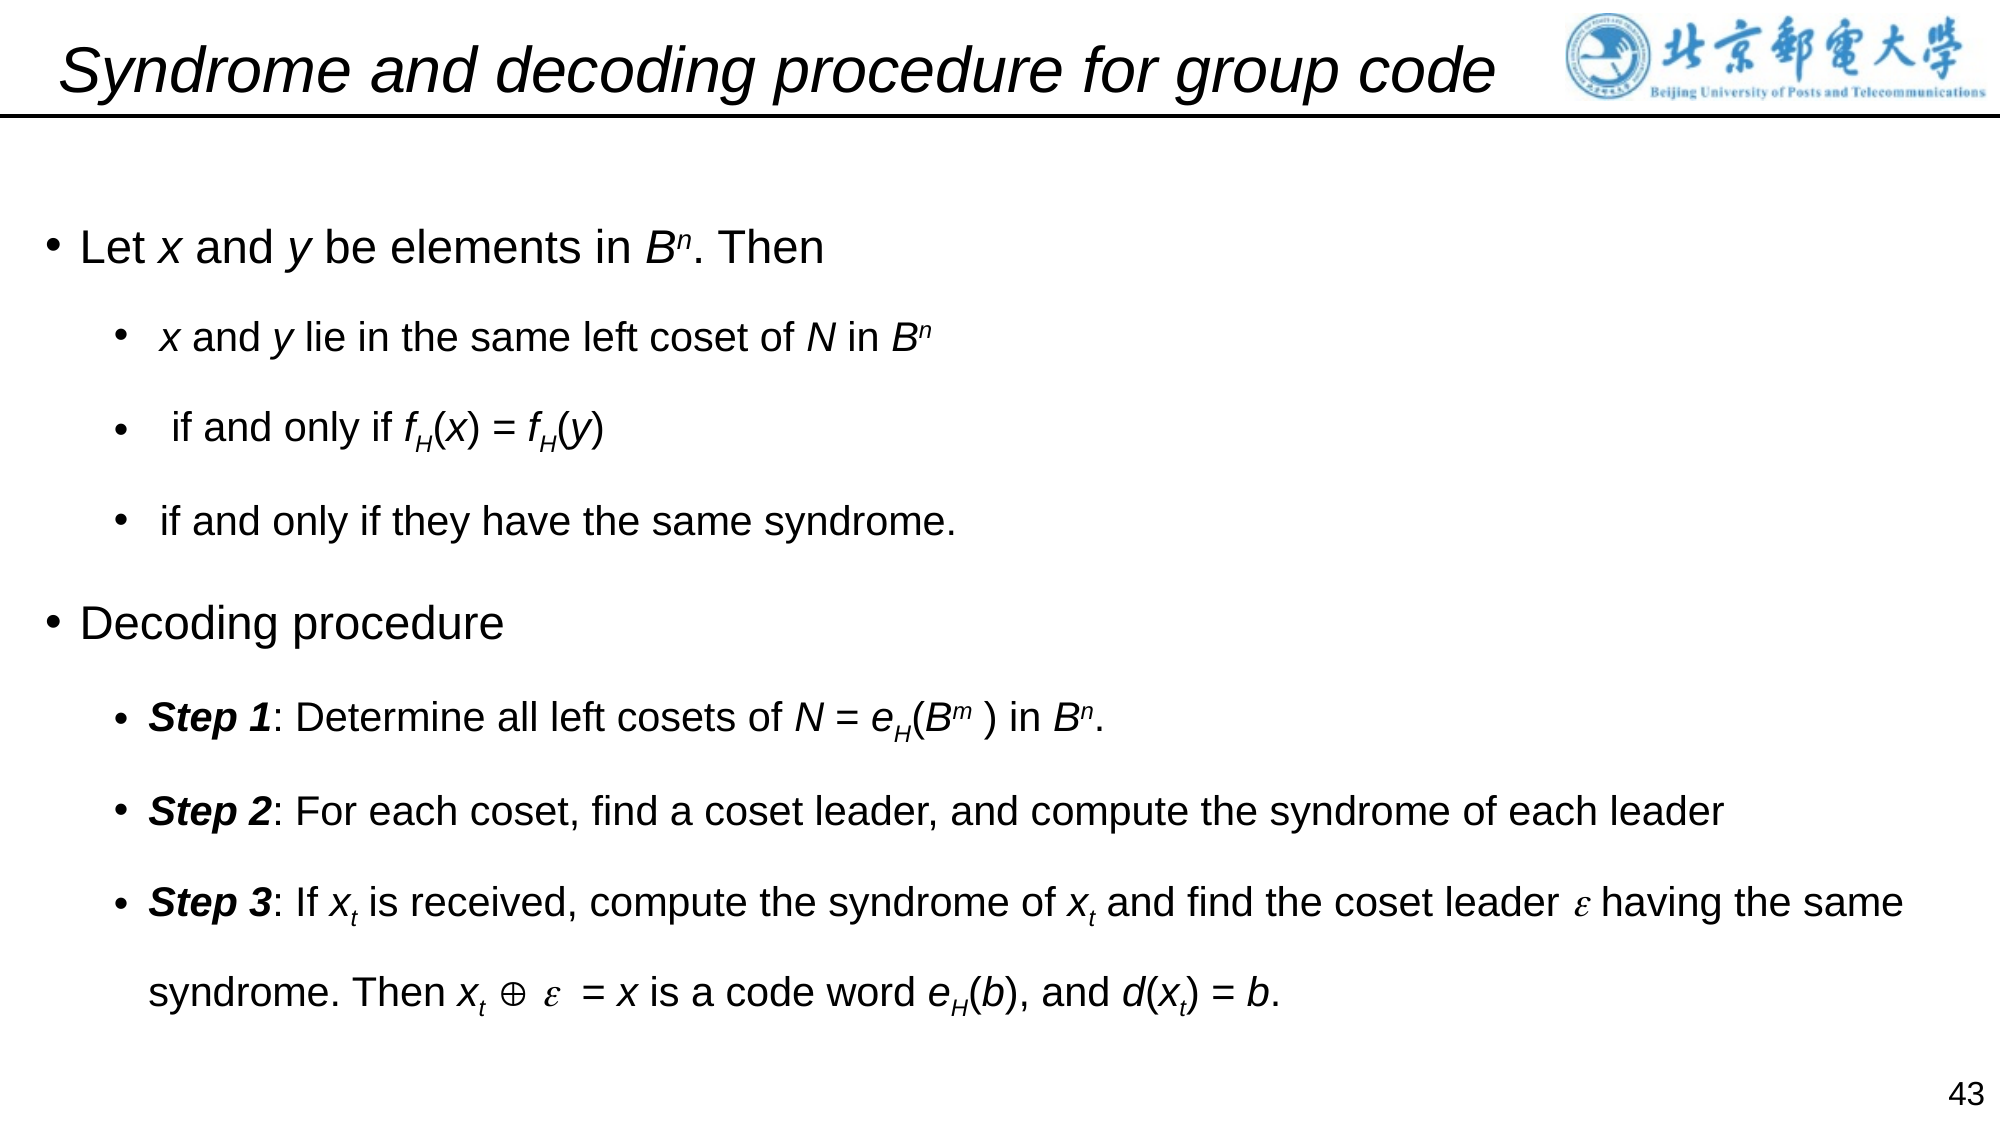

Syndrome and decoding procedure for group code
Let x and y be elements in Bn. Then
 x and y lie in the same left coset of N in Bn
  if and only if fH(x) = fH(y)
 if and only if they have the same syndrome.
Decoding procedure
Step 1: Determine all left cosets of N = eH(Bm ) in Bn.
Step 2: For each coset, find a coset leader, and compute the syndrome of each leader
Step 3: If xt is received, compute the syndrome of xt and find the coset leader ε having the same syndrome. Then xt ⊕ ε  = x is a code word eH(b), and d(xt) = b.